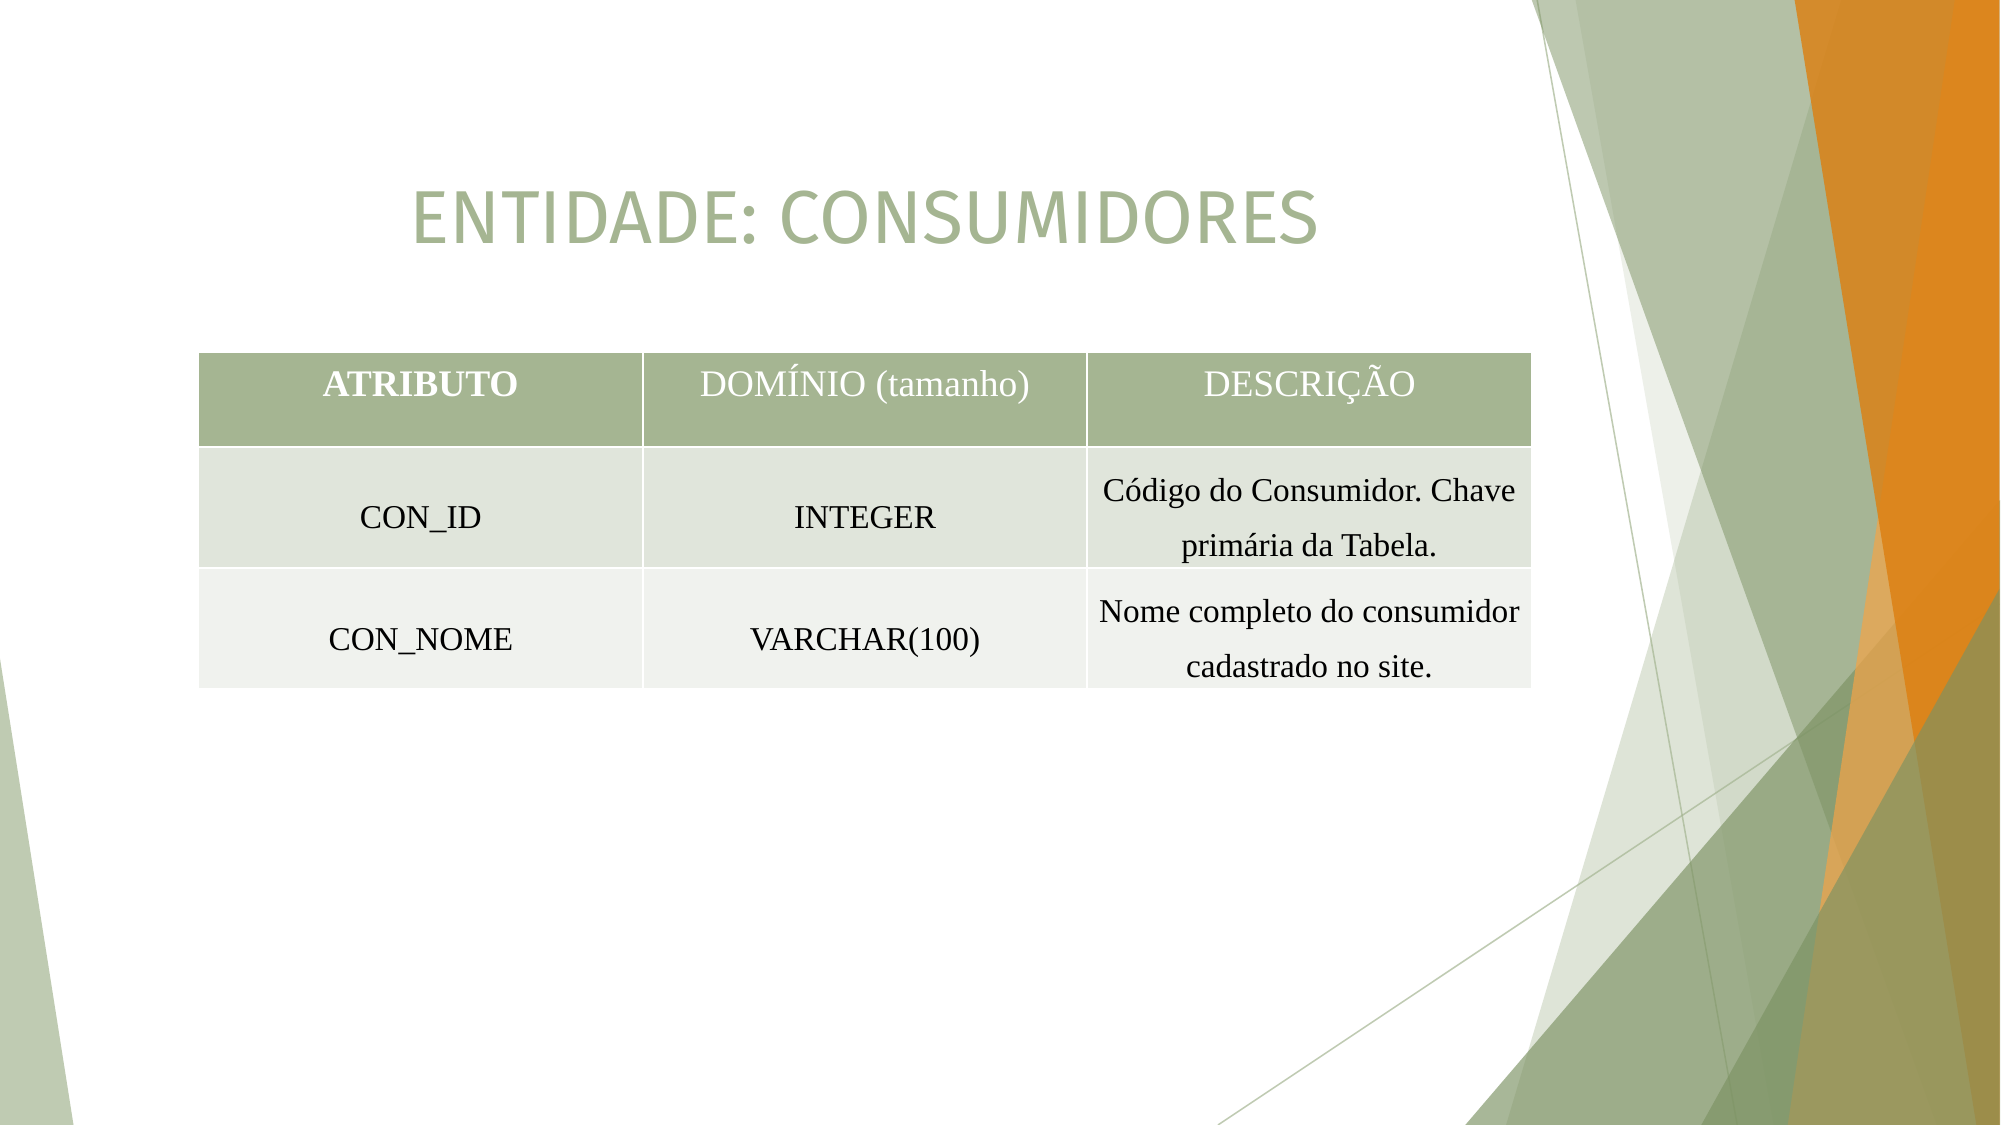

# ENTIDADE: CONSUMIDORES
| ATRIBUTO | DOMÍNIO (tamanho) | DESCRIÇÃO |
| --- | --- | --- |
| CON\_ID | INTEGER | Código do Consumidor. Chave primária da Tabela. |
| CON\_NOME | VARCHAR(100) | Nome completo do consumidor cadastrado no site. |